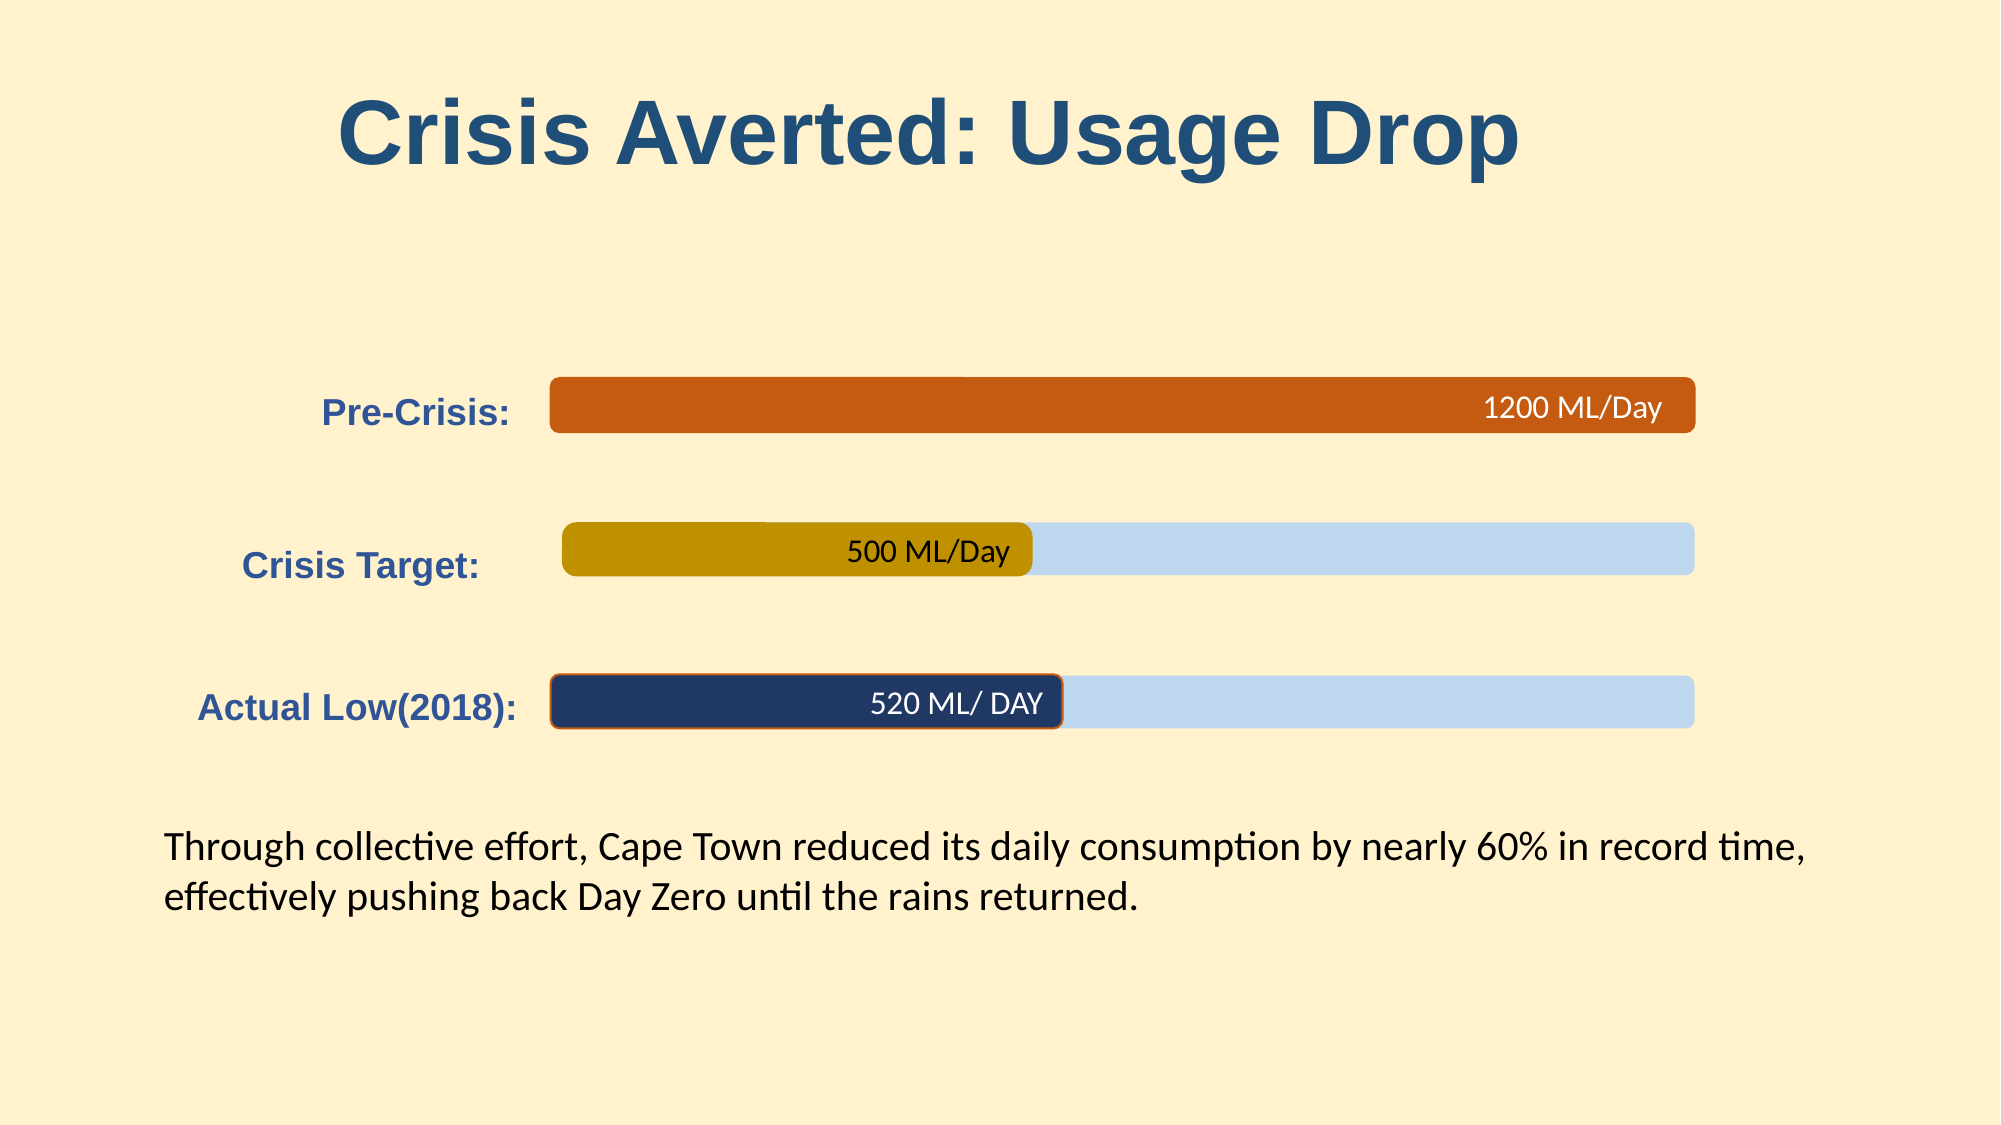

Crisis Averted: Usage Drop
						1200 ML/Day
Pre-Crisis:
                                   500 ML/Day

Crisis Target:
		520 ML/ DAY
Actual Low(2018):

Through collective effort, Cape Town reduced its daily consumption by nearly 60% in record time, effectively pushing back Day Zero until the rains returned.